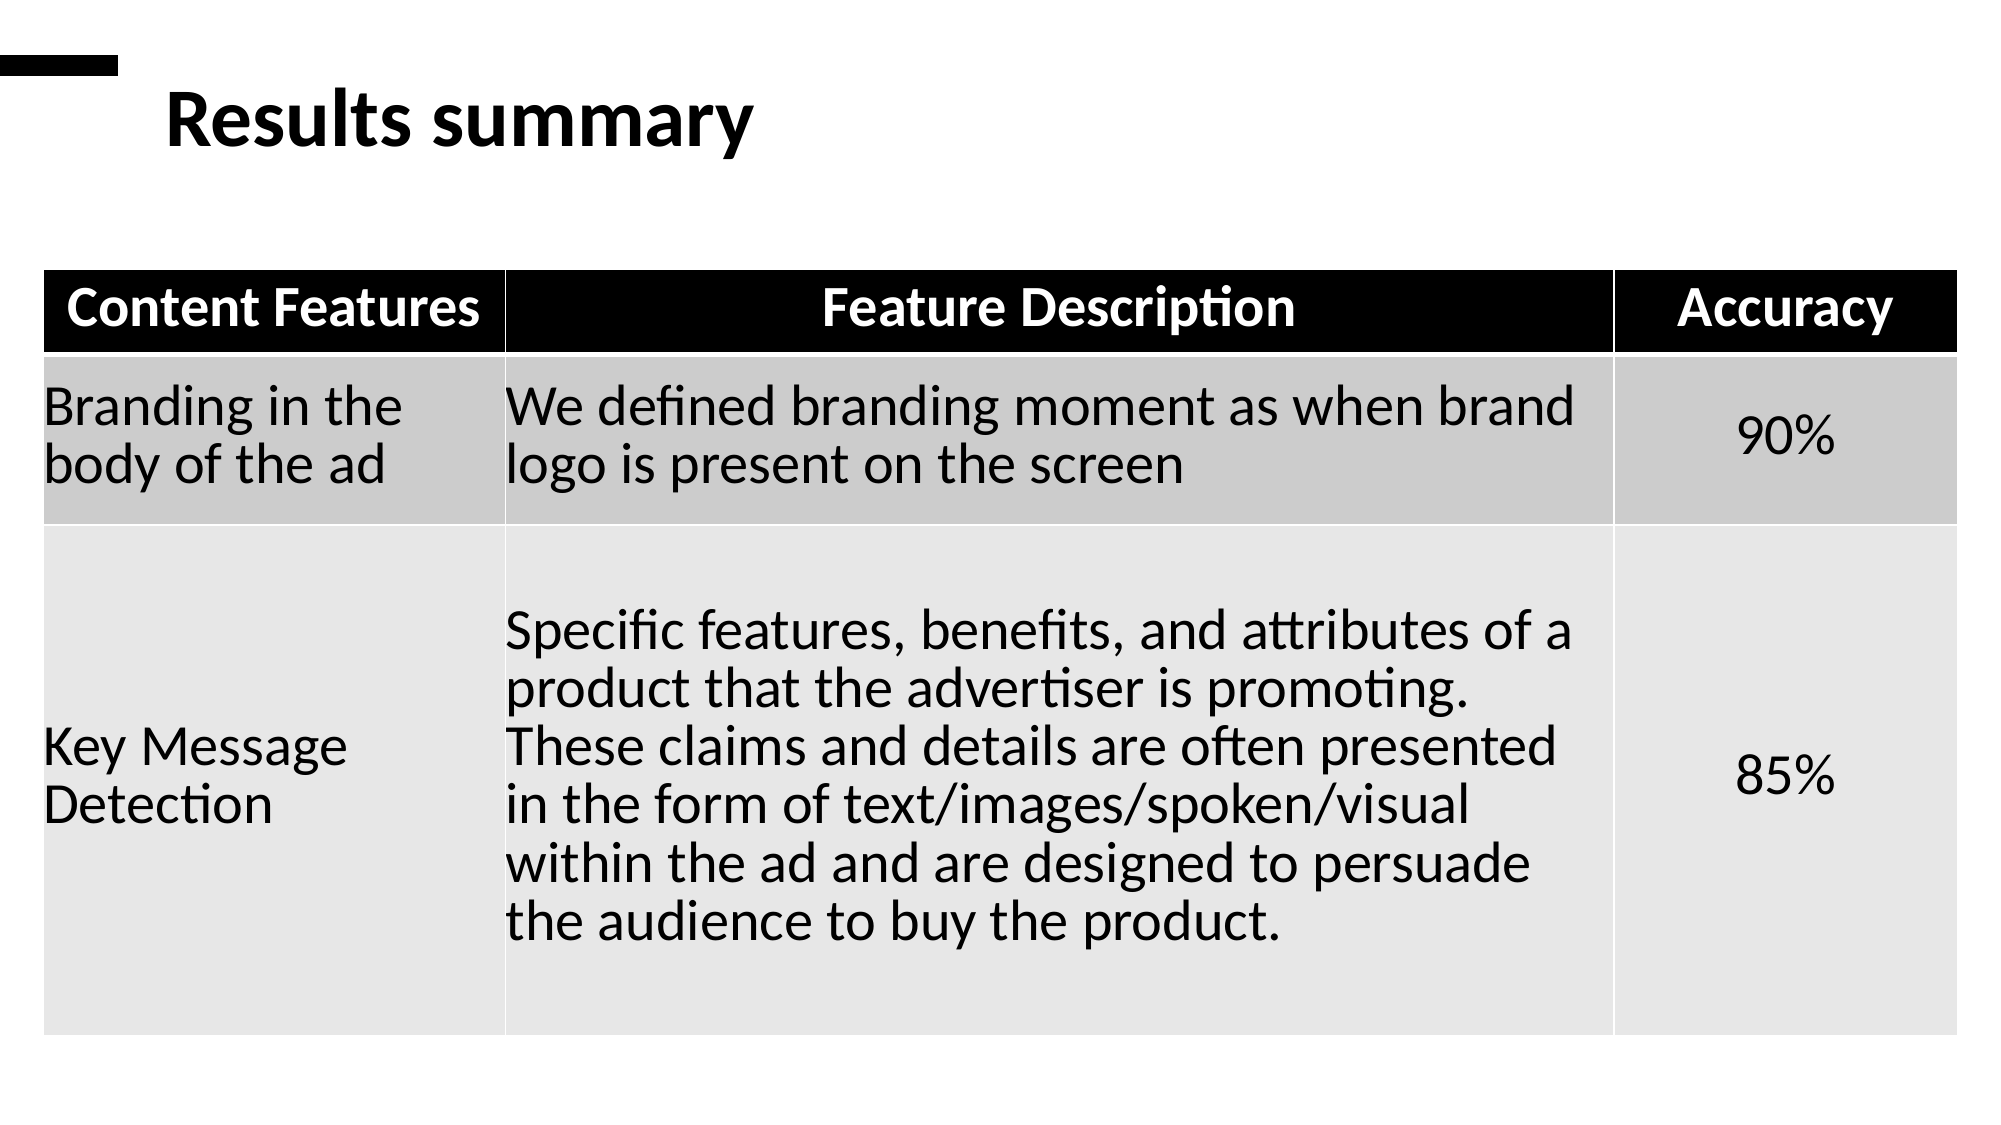

Results summary

| Content Features | Feature Description | Accuracy |
| --- | --- | --- |
| Branding in the body of the ad | We defined branding moment as when brand logo is present on the screen | 90% |
| Key Message Detection | Specific features, benefits, and attributes of a product that the advertiser is promoting. These claims and details are often presented in the form of text/images/spoken/visual within the ad and are designed to persuade the audience to buy the product. | 85% |